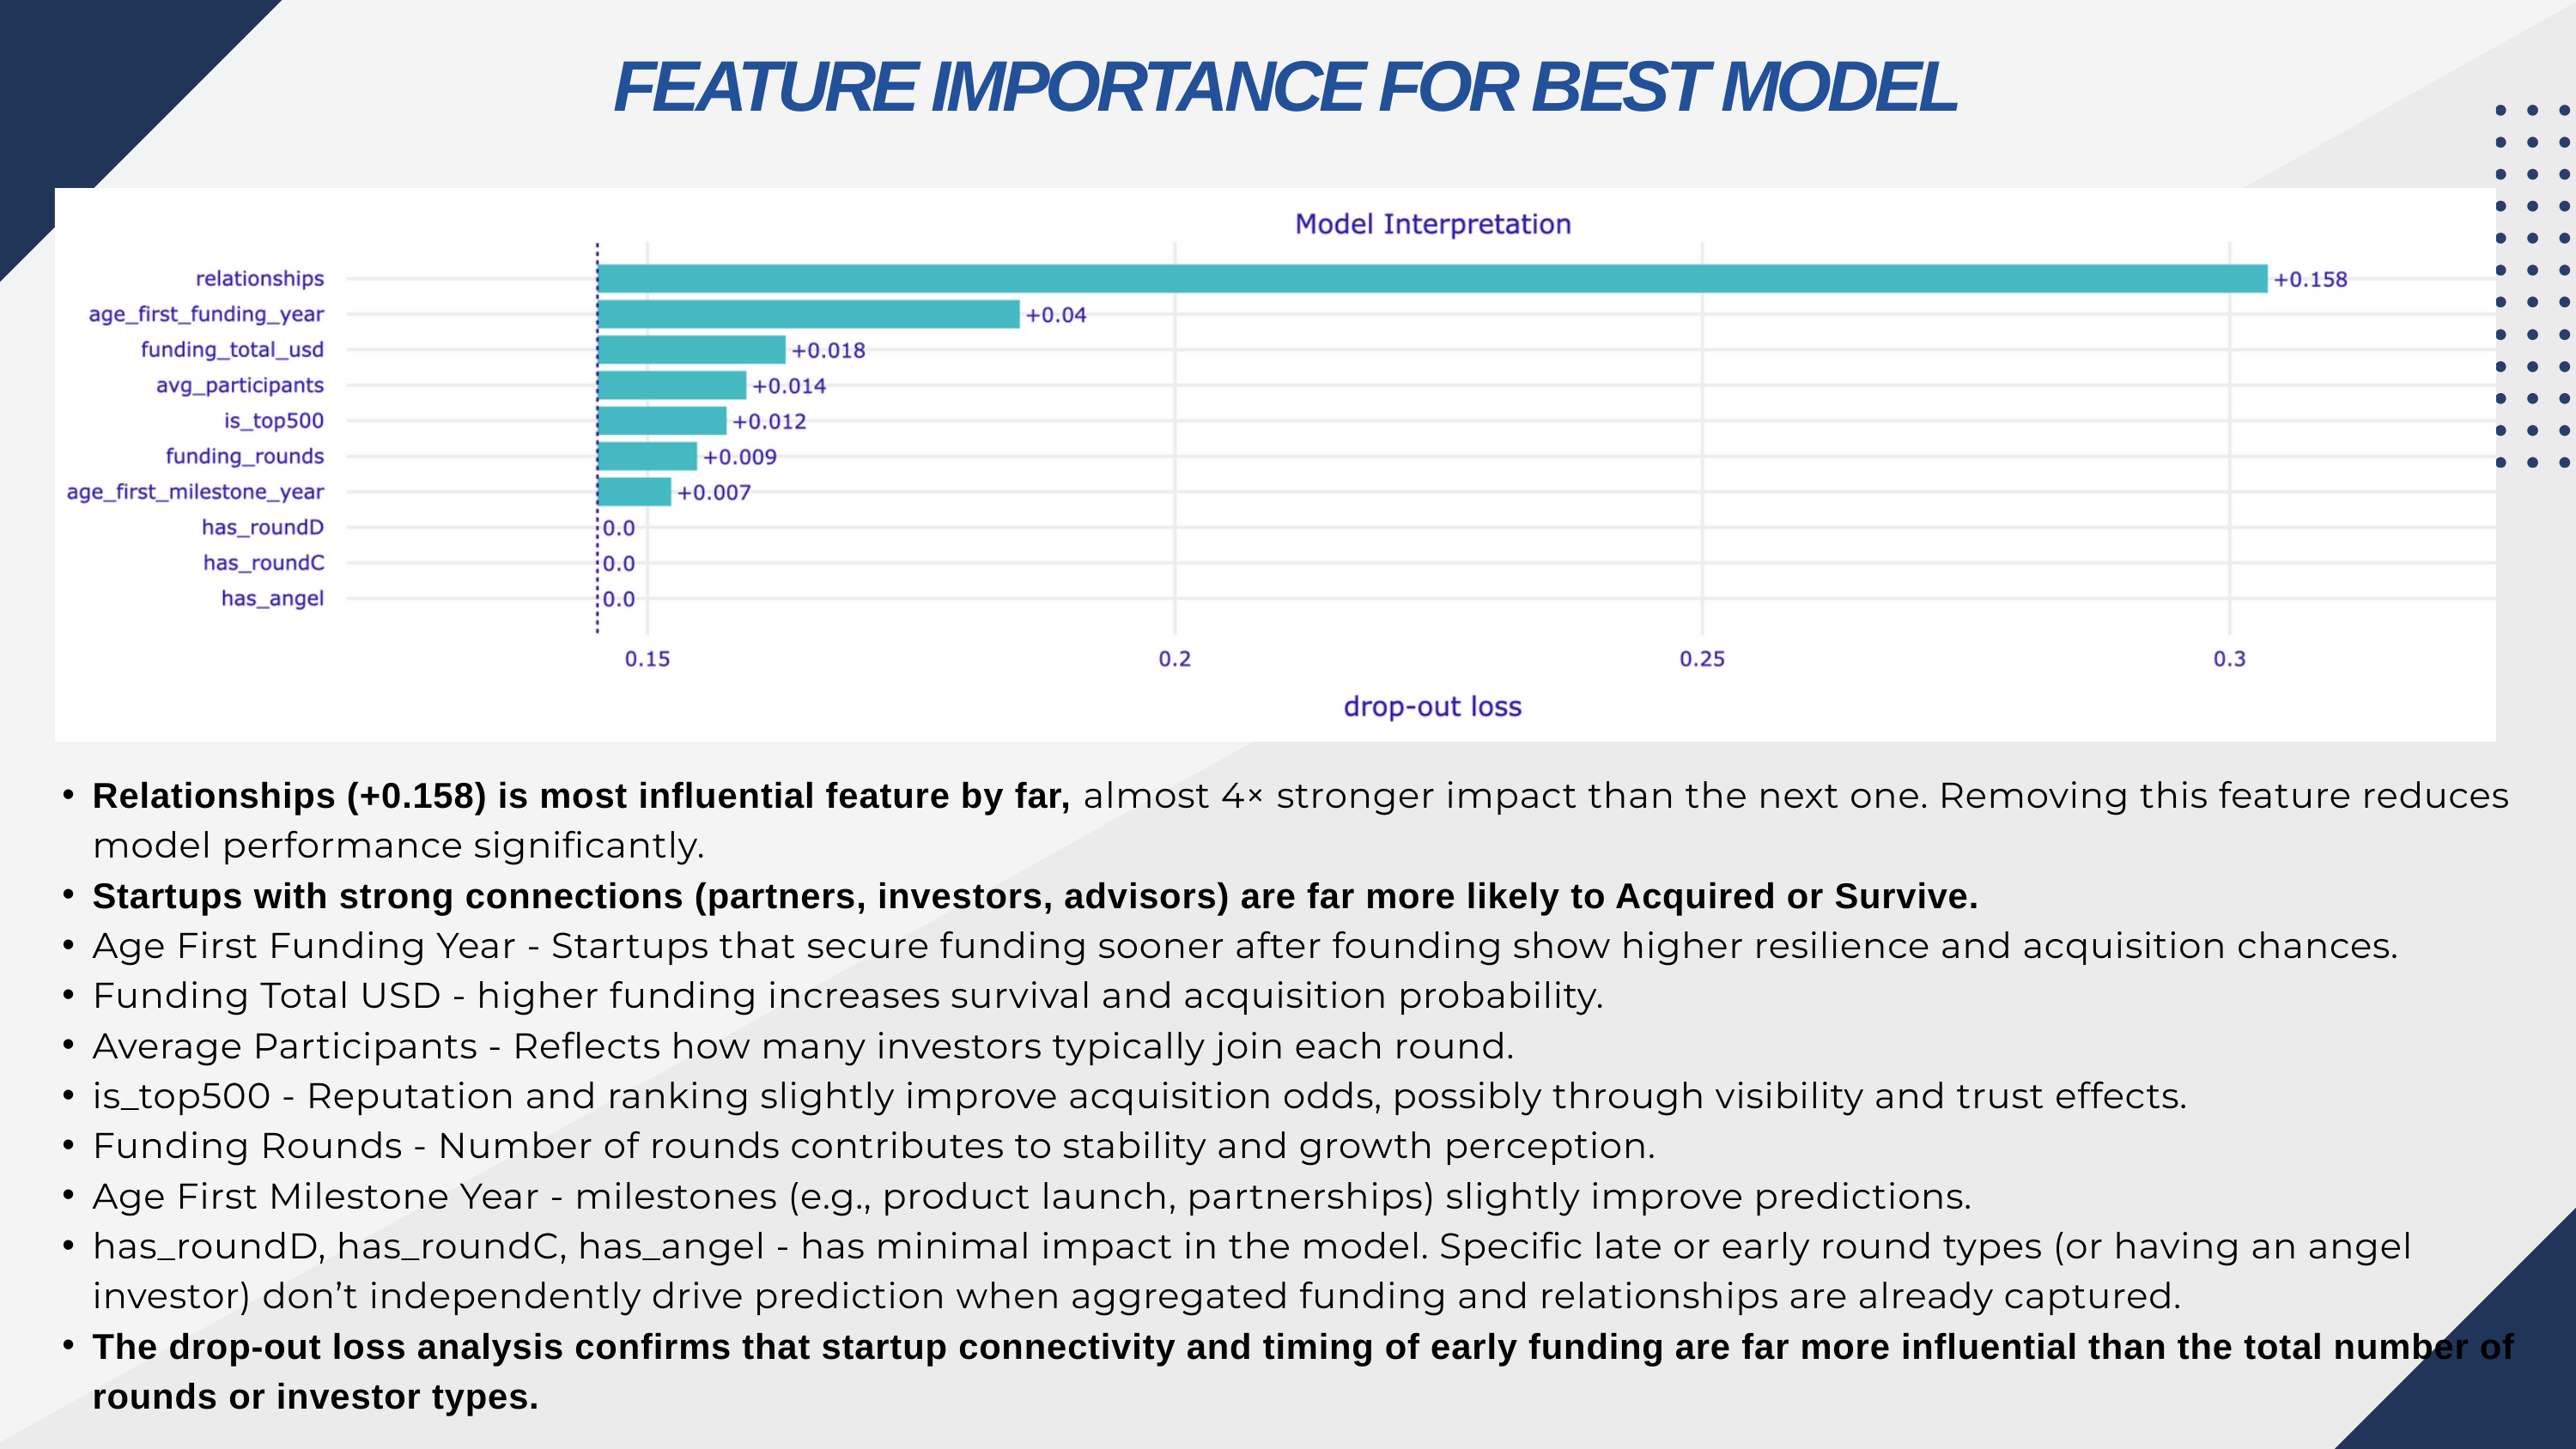

FEATURE IMPORTANCE FOR BEST MODEL

Relationships (+0.158) is most influential feature by far, almost 4× stronger impact than the next one. Removing this feature reduces model performance significantly.
Startups with strong connections (partners, investors, advisors) are far more likely to Acquired or Survive.
Age First Funding Year - Startups that secure funding sooner after founding show higher resilience and acquisition chances.
Funding Total USD - higher funding increases survival and acquisition probability.
Average Participants - Reflects how many investors typically join each round.
is_top500 - Reputation and ranking slightly improve acquisition odds, possibly through visibility and trust effects.
Funding Rounds - Number of rounds contributes to stability and growth perception.
Age First Milestone Year - milestones (e.g., product launch, partnerships) slightly improve predictions.
has_roundD, has_roundC, has_angel - has minimal impact in the model. Specific late or early round types (or having an angel investor) don’t independently drive prediction when aggregated funding and relationships are already captured.
The drop-out loss analysis confirms that startup connectivity and timing of early funding are far more influential than the total number of rounds or investor types.